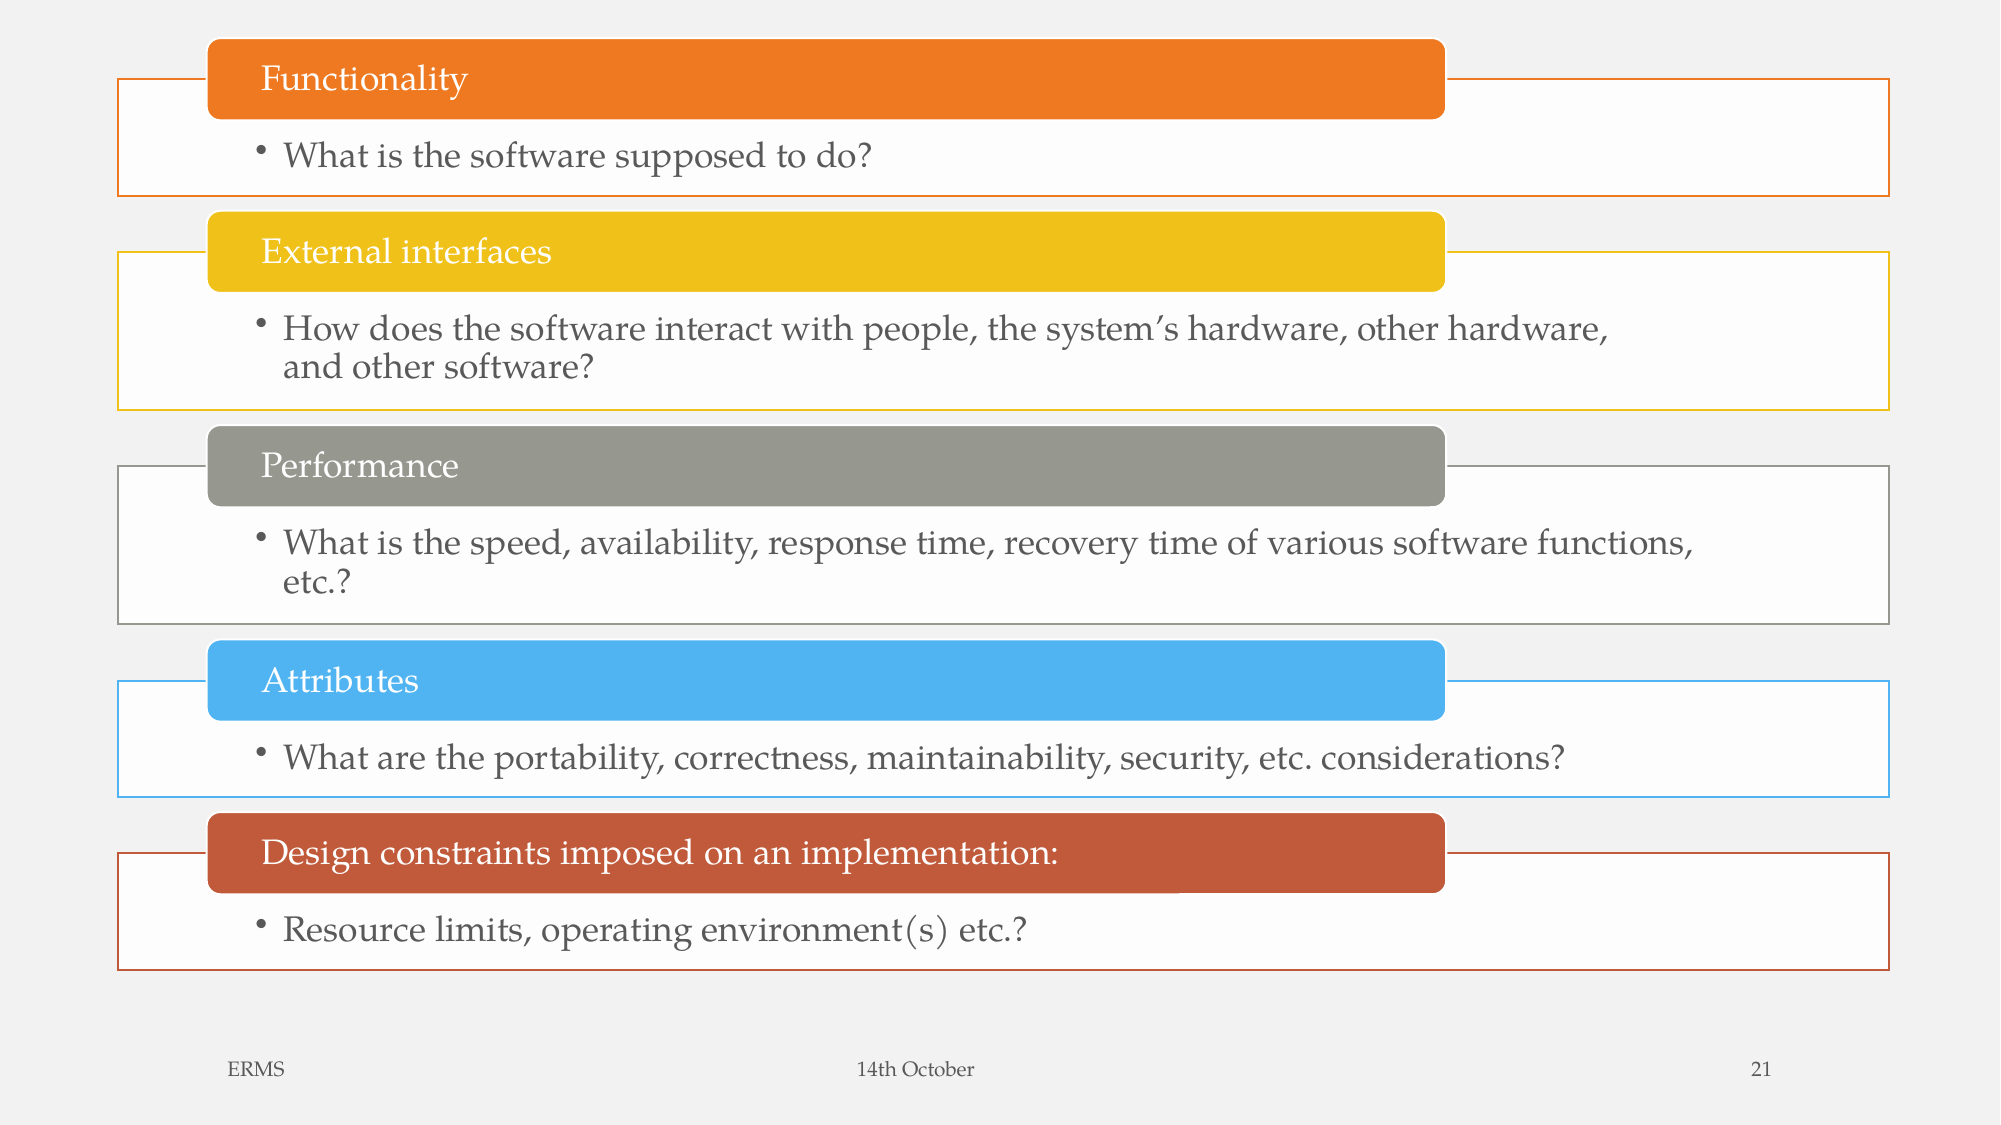

What is the software supposed to do?
Functionality
How does the software interact with people, the system’s hardware, other hardware,
and other software?
External interfaces
What is the speed, availability, response time, recovery time of various software functions,
etc.?
Performance
What are the portability, correctness, maintainability, security, etc. considerations?
Attributes
Resource limits, operating environment(s) etc.?
Design constraints imposed on an implementation:
ERMS                                                                                                             14th October
21